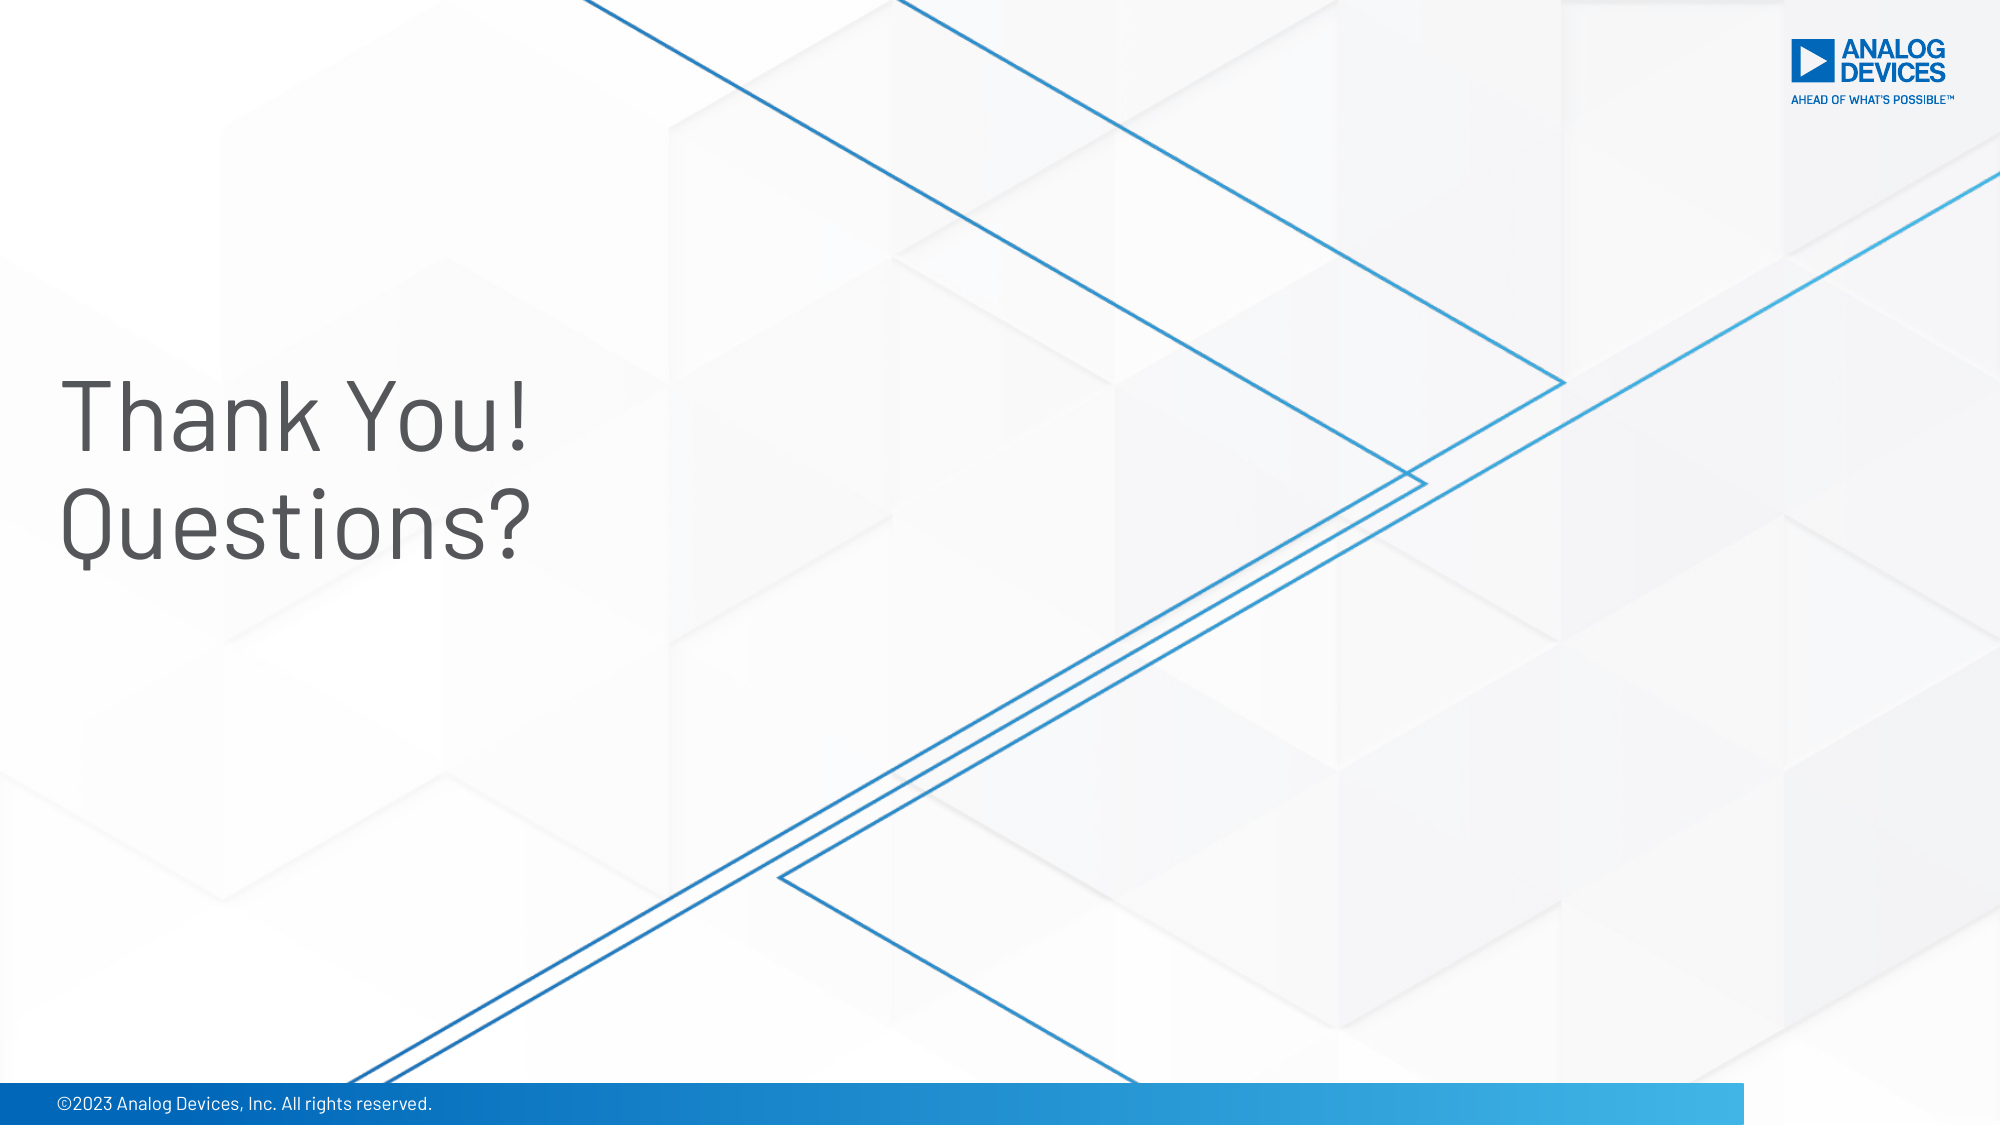

Thank You!
Questions?
©2023 Analog Devices, Inc. All rights reserved.